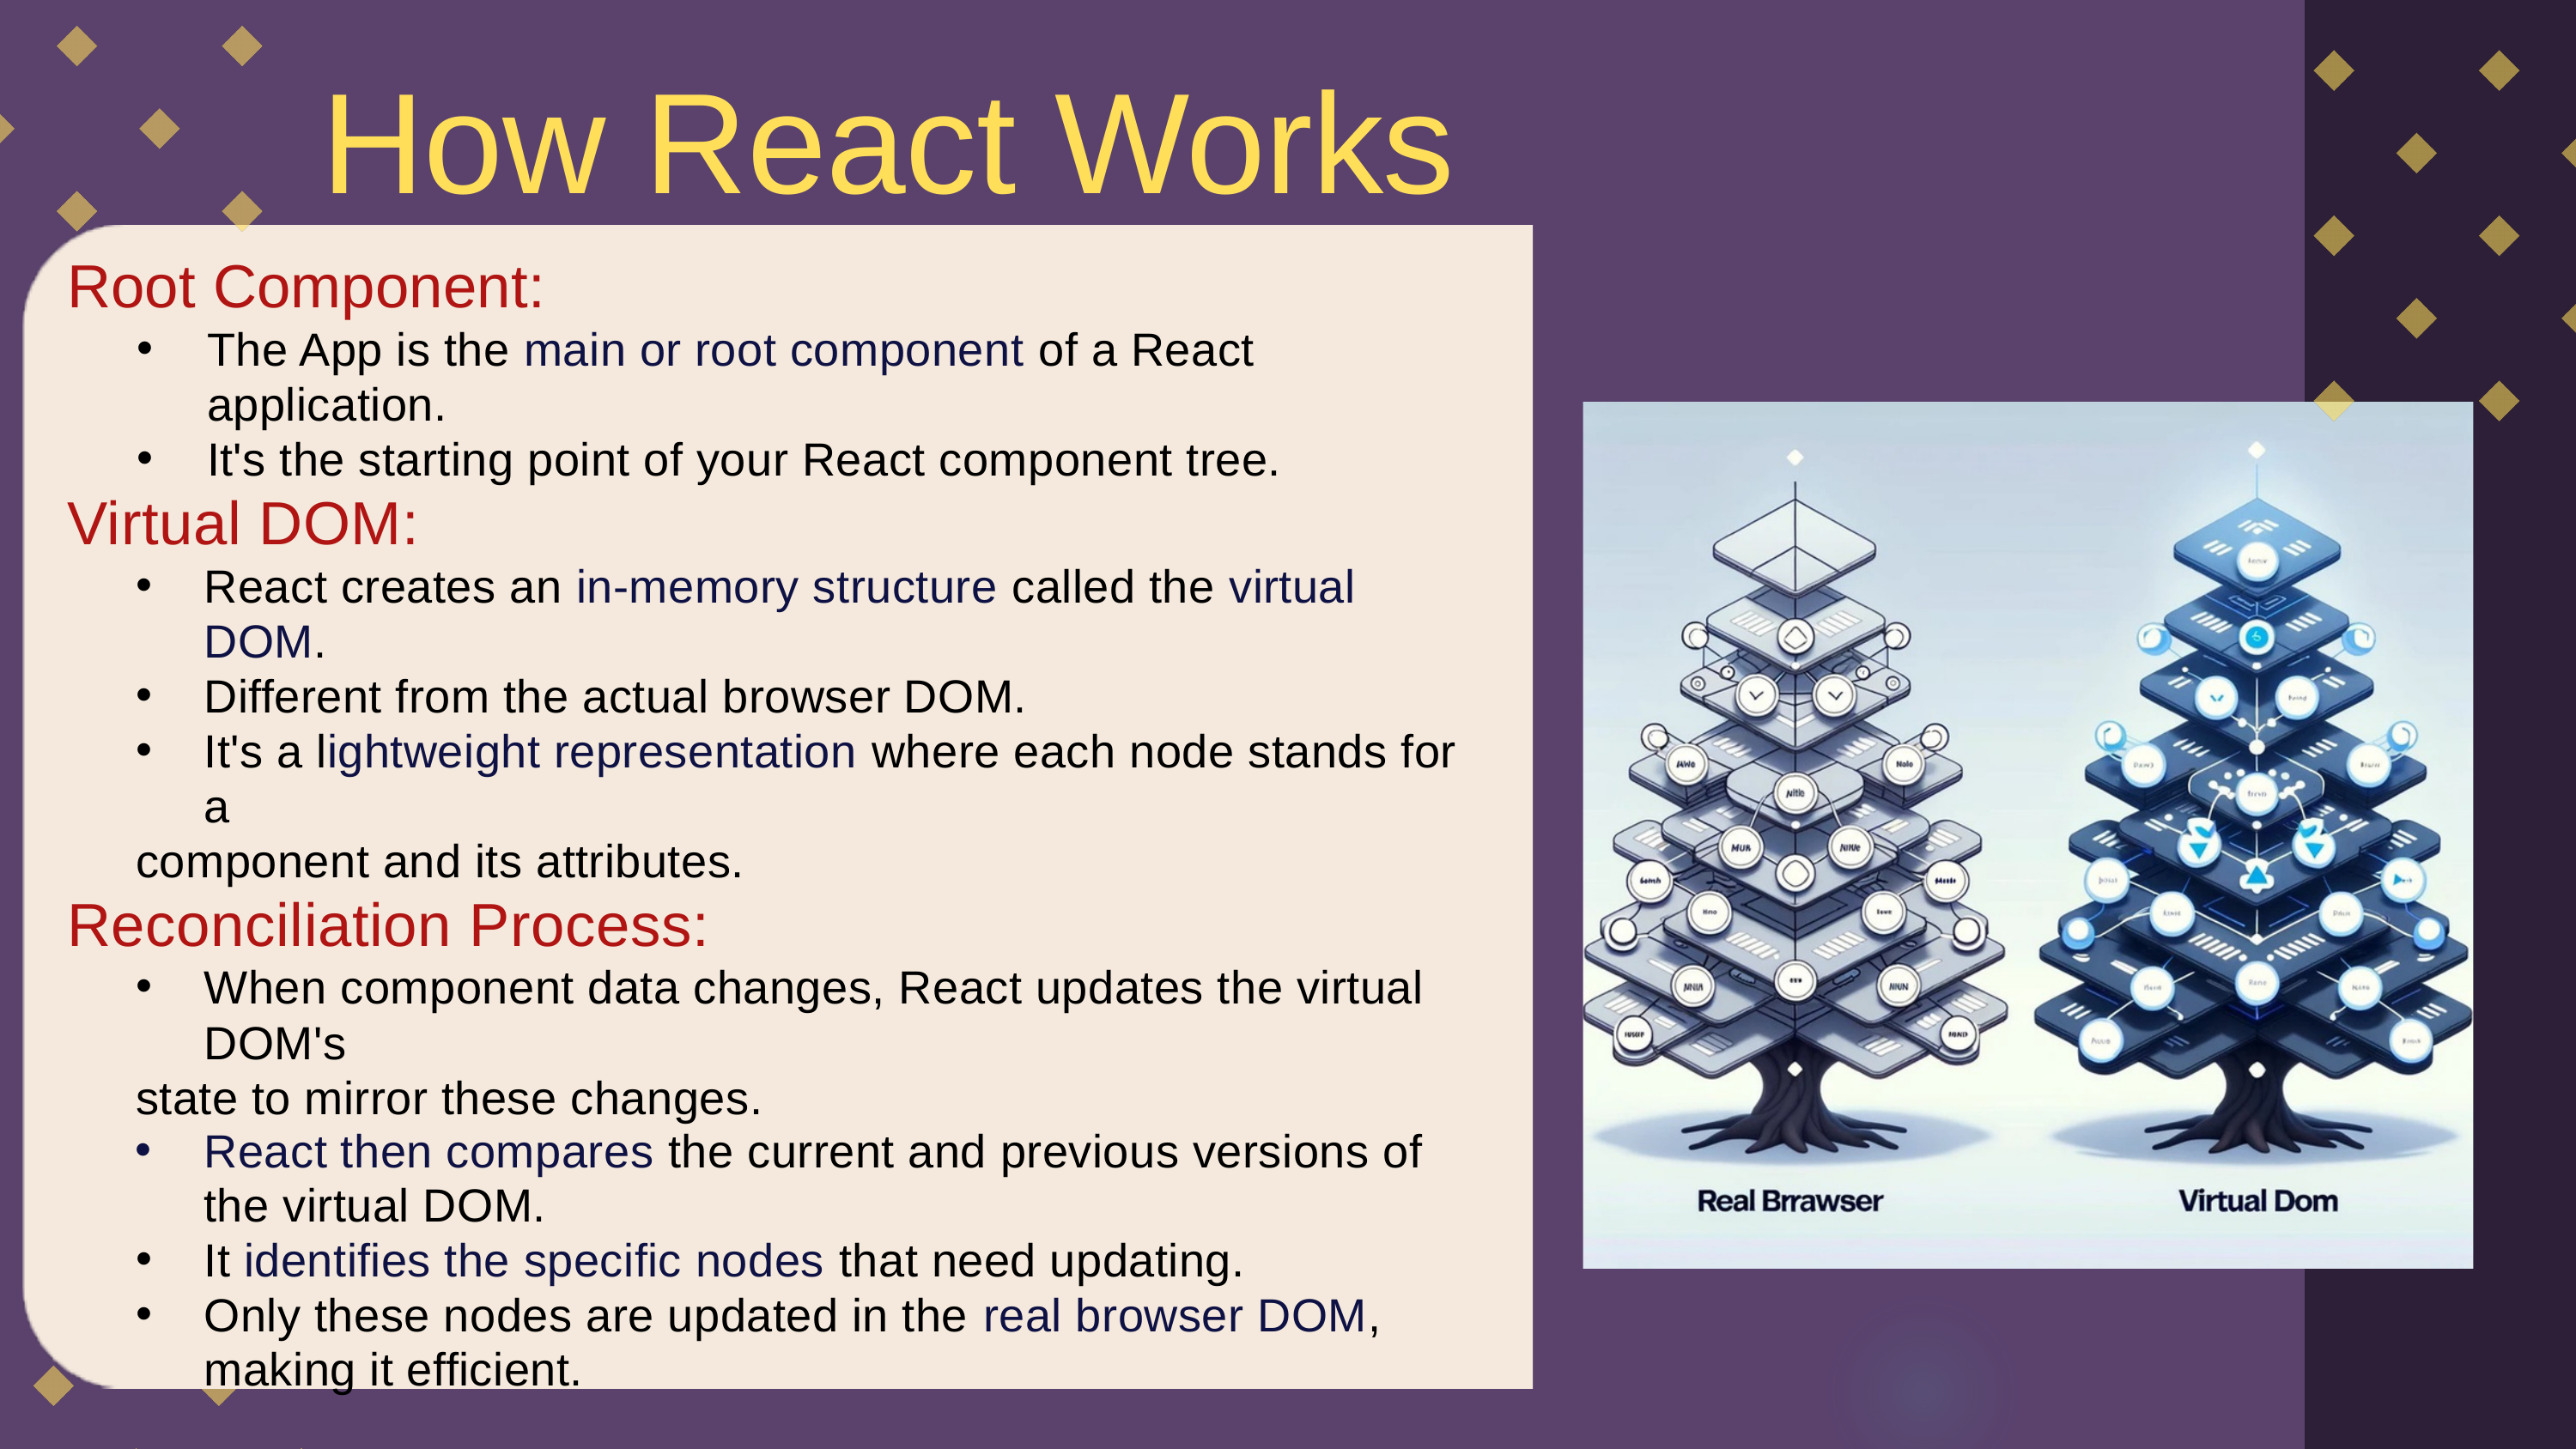

How React Works

Root Component:
The App is the main or root component of a React application.
It's the starting point of your React component tree.
Virtual DOM:
React creates an in-memory structure called the virtual DOM.
Different from the actual browser DOM.
It's a lightweight representation where each node stands for a
component and its attributes.
Reconciliation Process:
When component data changes, React updates the virtual DOM's
state to mirror these changes.
React then compares the current and previous versions of the virtual DOM.
It identifies the specific nodes that need updating.
Only these nodes are updated in the real browser DOM, making it efficient.